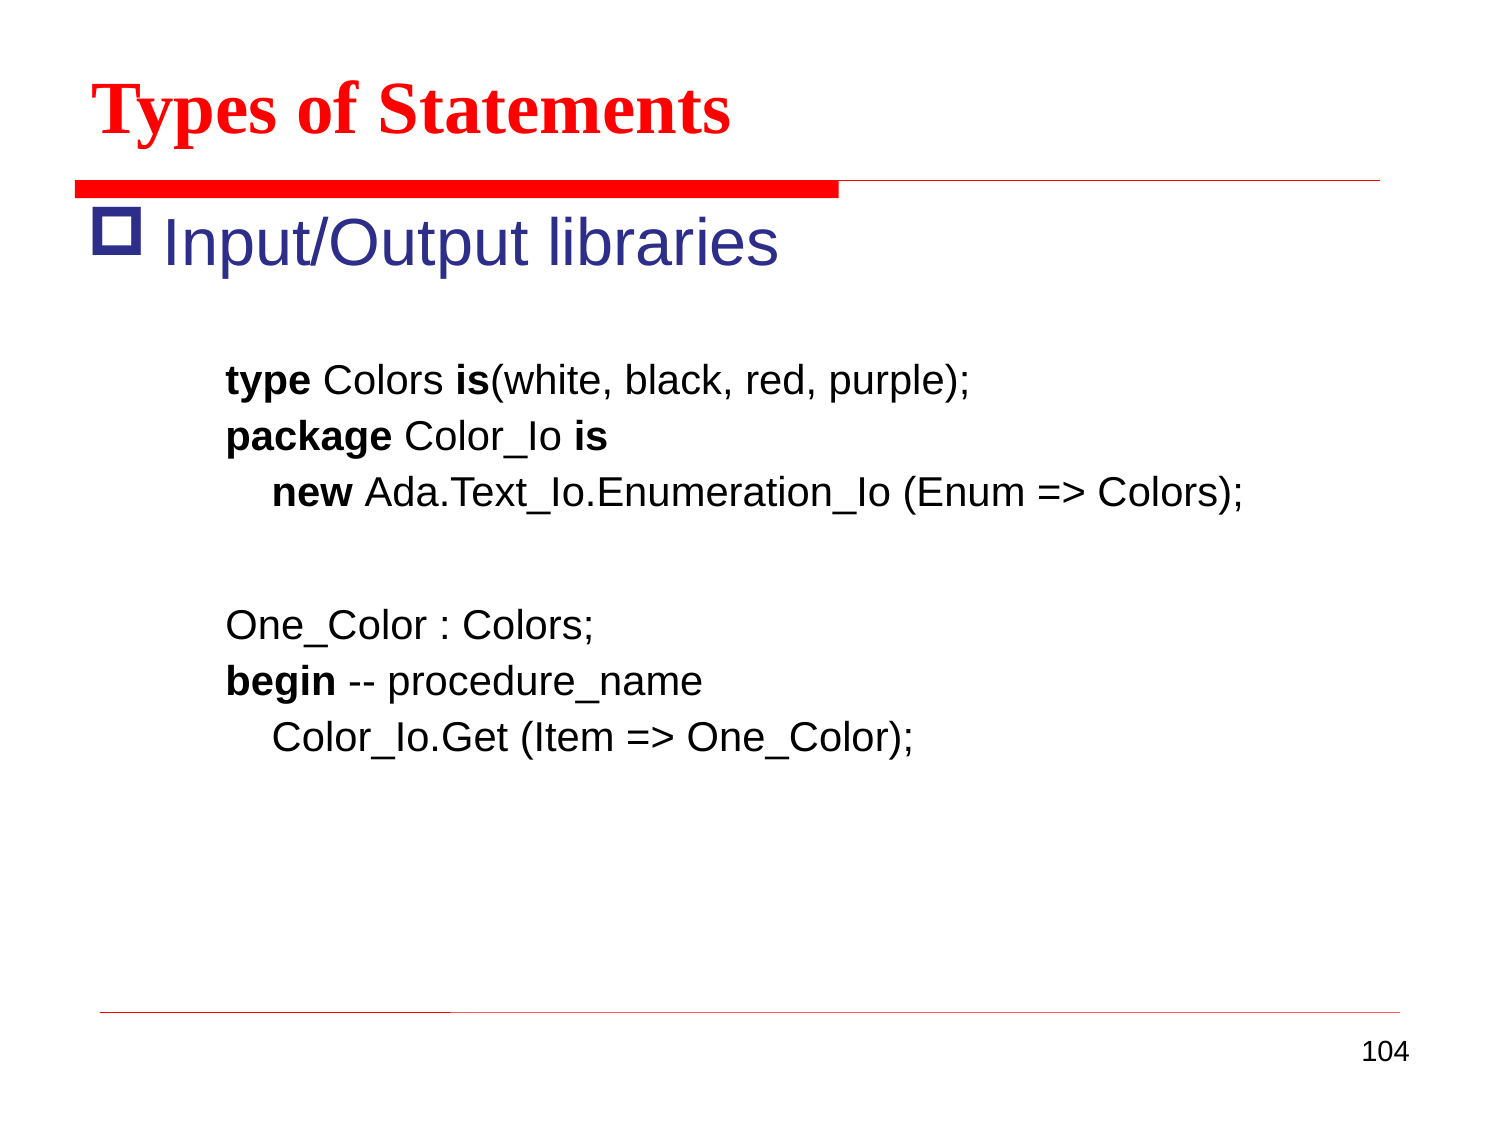

Types of Statements
Input/Output libraries
type Colors is(white, black, red, purple);

package Color_Io is

	new Ada.Text_Io.Enumeration_Io (Enum => Colors);

One_Color : Colors;

begin -- procedure_name

	Color_Io.Get (Item => One_Color);
104